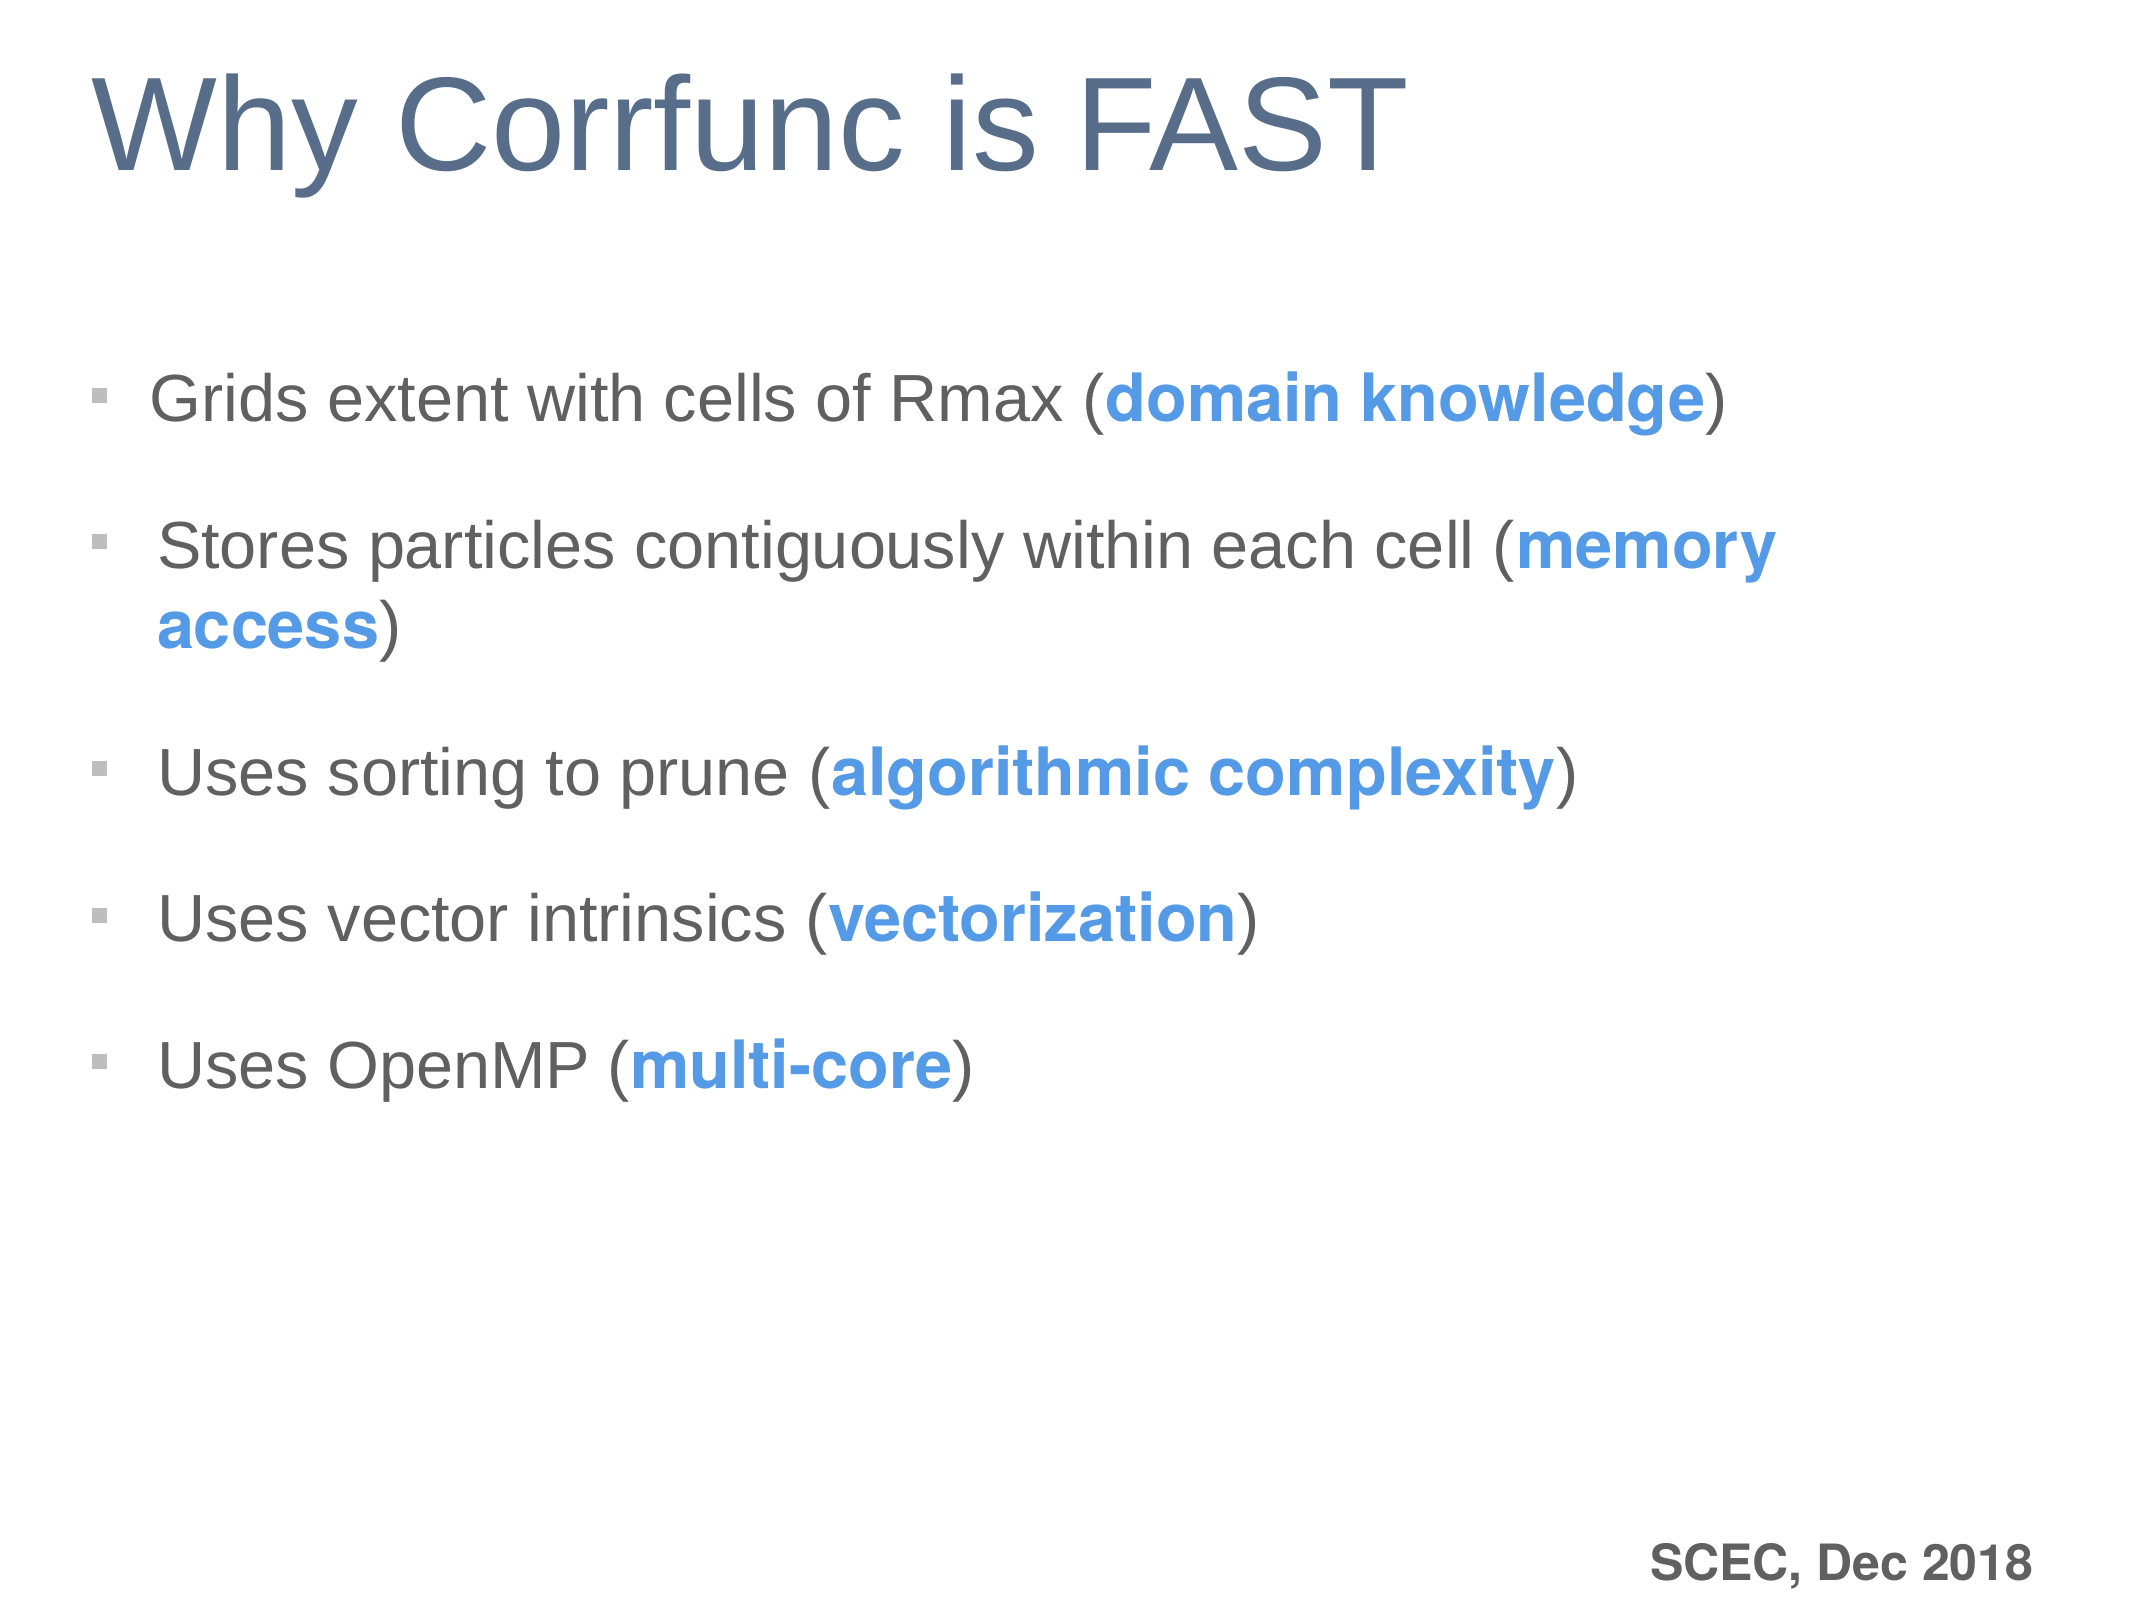

# Why Corrfunc is FAST
Grids extent with cells of Rmax (domain knowledge)
Stores particles contiguously within each cell (memory access)
Uses sorting to prune (algorithmic complexity)
Uses vector intrinsics (vectorization)
Uses OpenMP (multi-core)